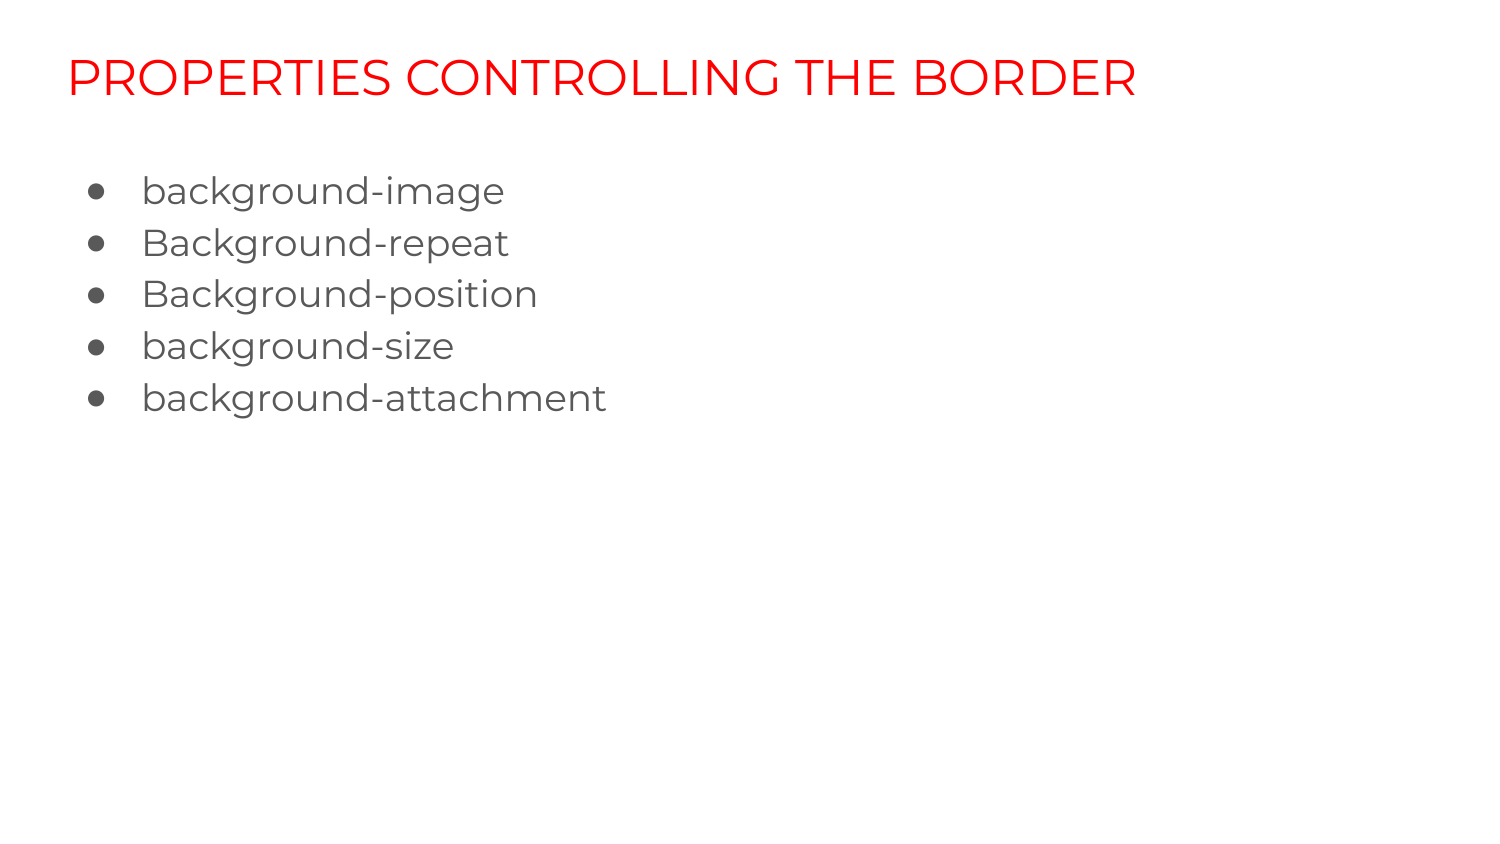

# PROPERTIES CONTROLLING THE BORDER
background-image
Background-repeat
Background-position
background-size
background-attachment